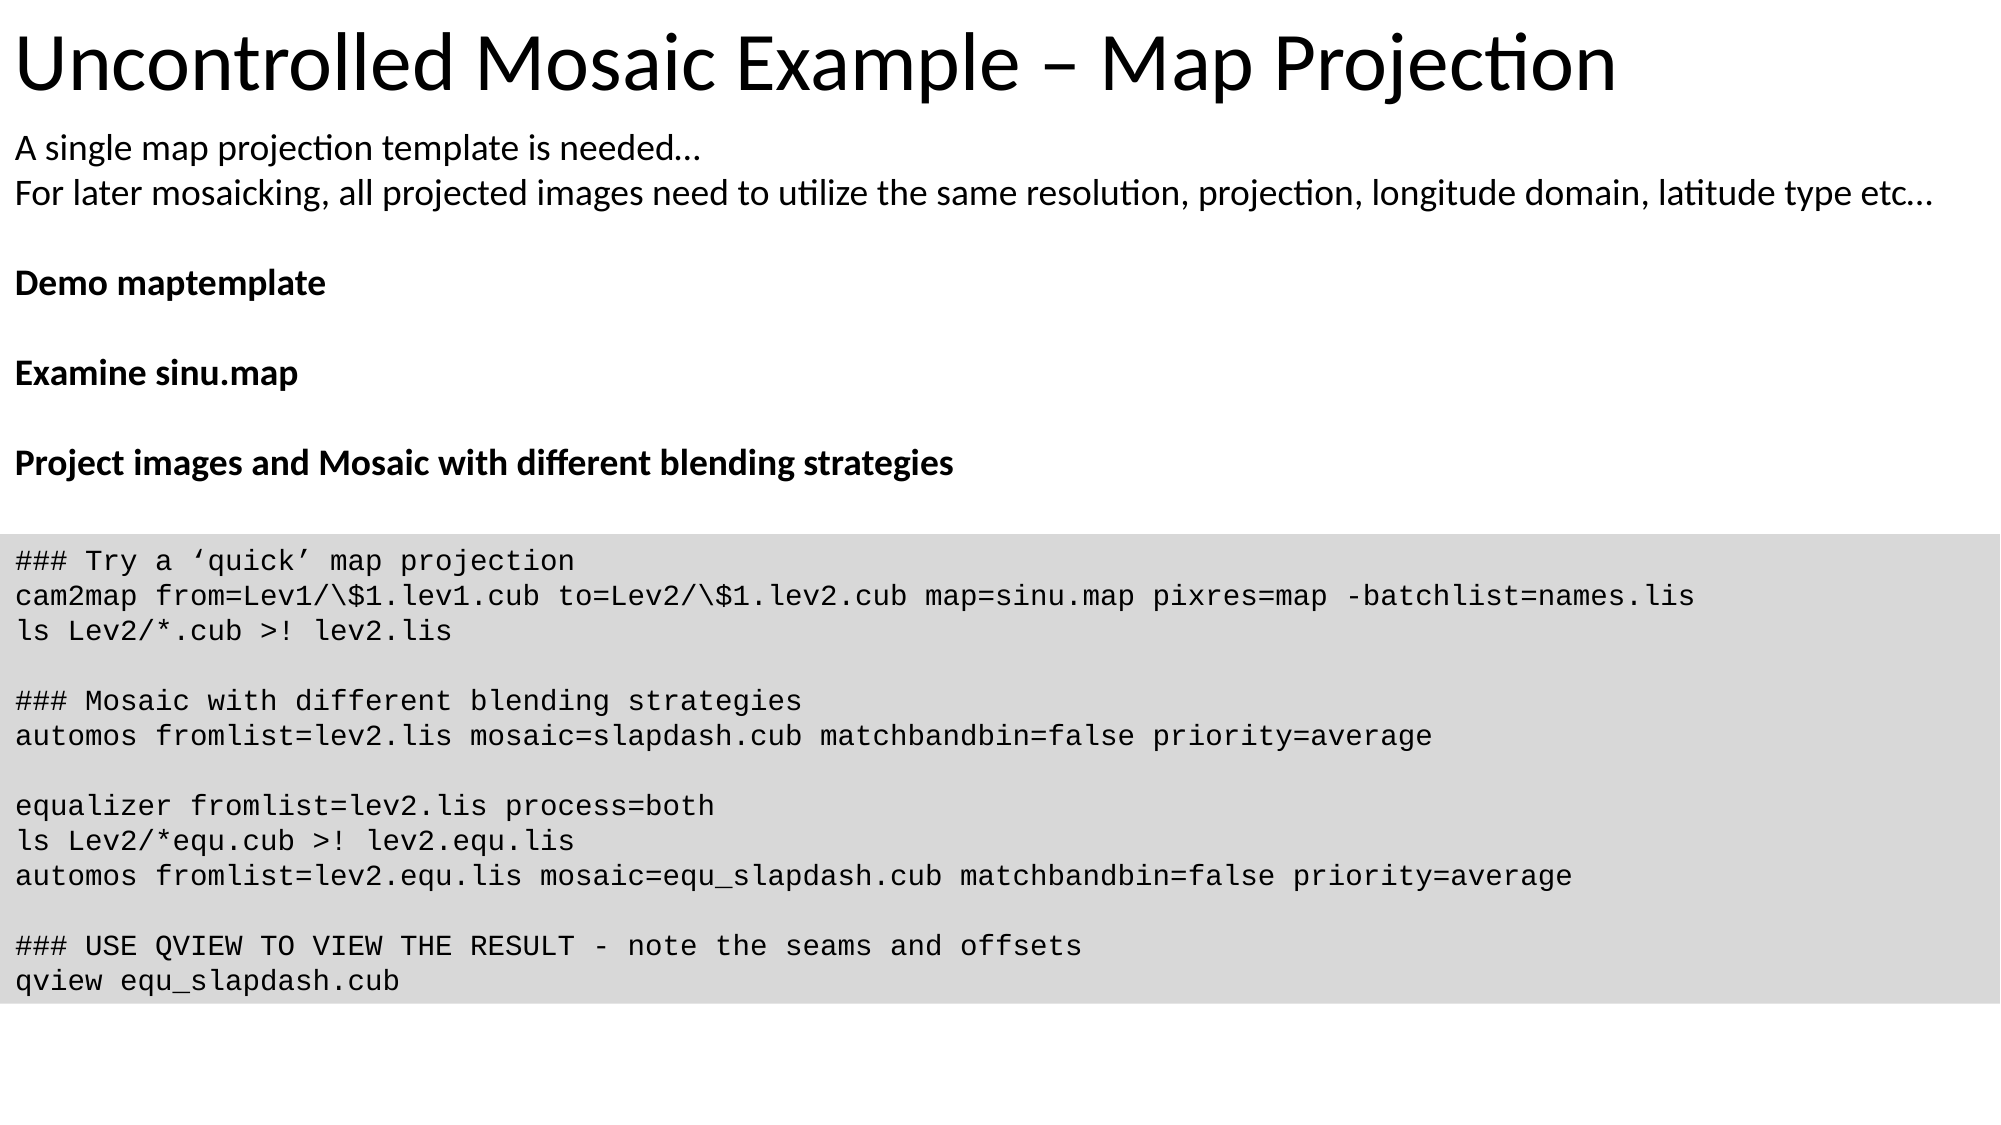

Uncontrolled Mosaic Example – Map Projection
A single map projection template is needed…
For later mosaicking, all projected images need to utilize the same resolution, projection, longitude domain, latitude type etc…

Demo maptemplate

Examine sinu.map

Project images and Mosaic with different blending strategies
### Try a ‘quick’ map projection
cam2map from=Lev1/\$1.lev1.cub to=Lev2/\$1.lev2.cub map=sinu.map pixres=map -batchlist=names.lis
ls Lev2/*.cub >! lev2.lis

### Mosaic with different blending strategies
automos fromlist=lev2.lis mosaic=slapdash.cub matchbandbin=false priority=average

equalizer fromlist=lev2.lis process=both
ls Lev2/*equ.cub >! lev2.equ.lis
automos fromlist=lev2.equ.lis mosaic=equ_slapdash.cub matchbandbin=false priority=average

### USE QVIEW TO VIEW THE RESULT - note the seams and offsets
qview equ_slapdash.cub